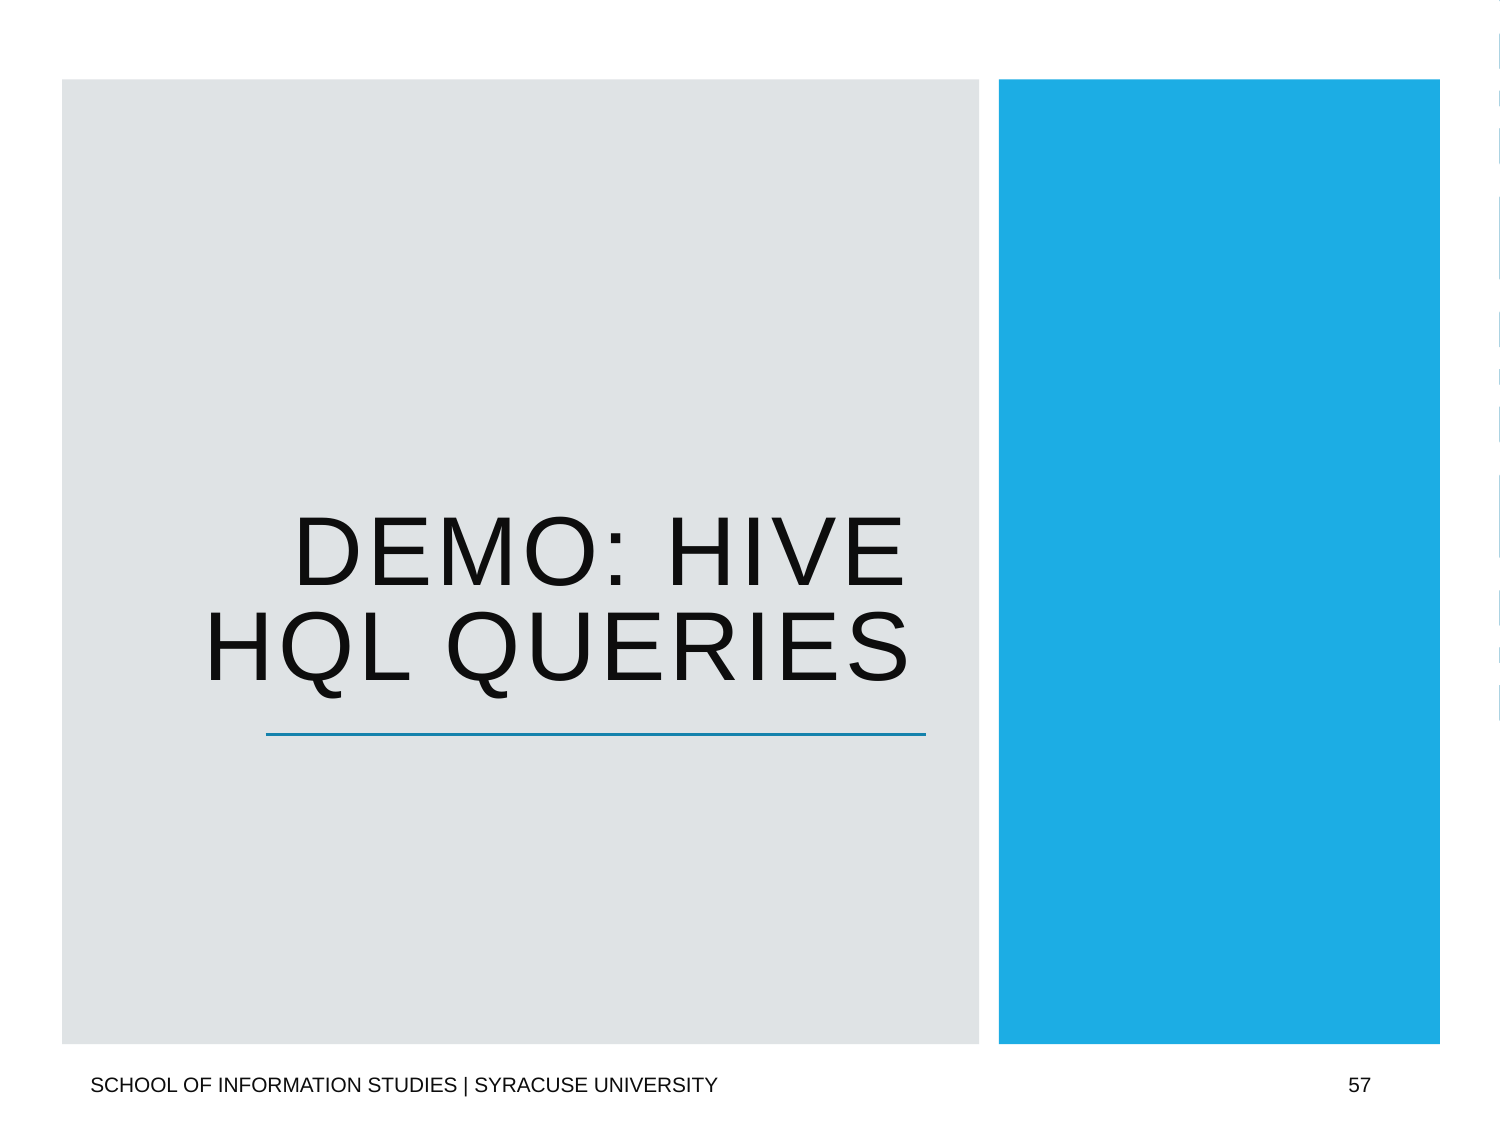

# Demo: Hive HQL Queries
School of Information Studies | Syracuse University
57